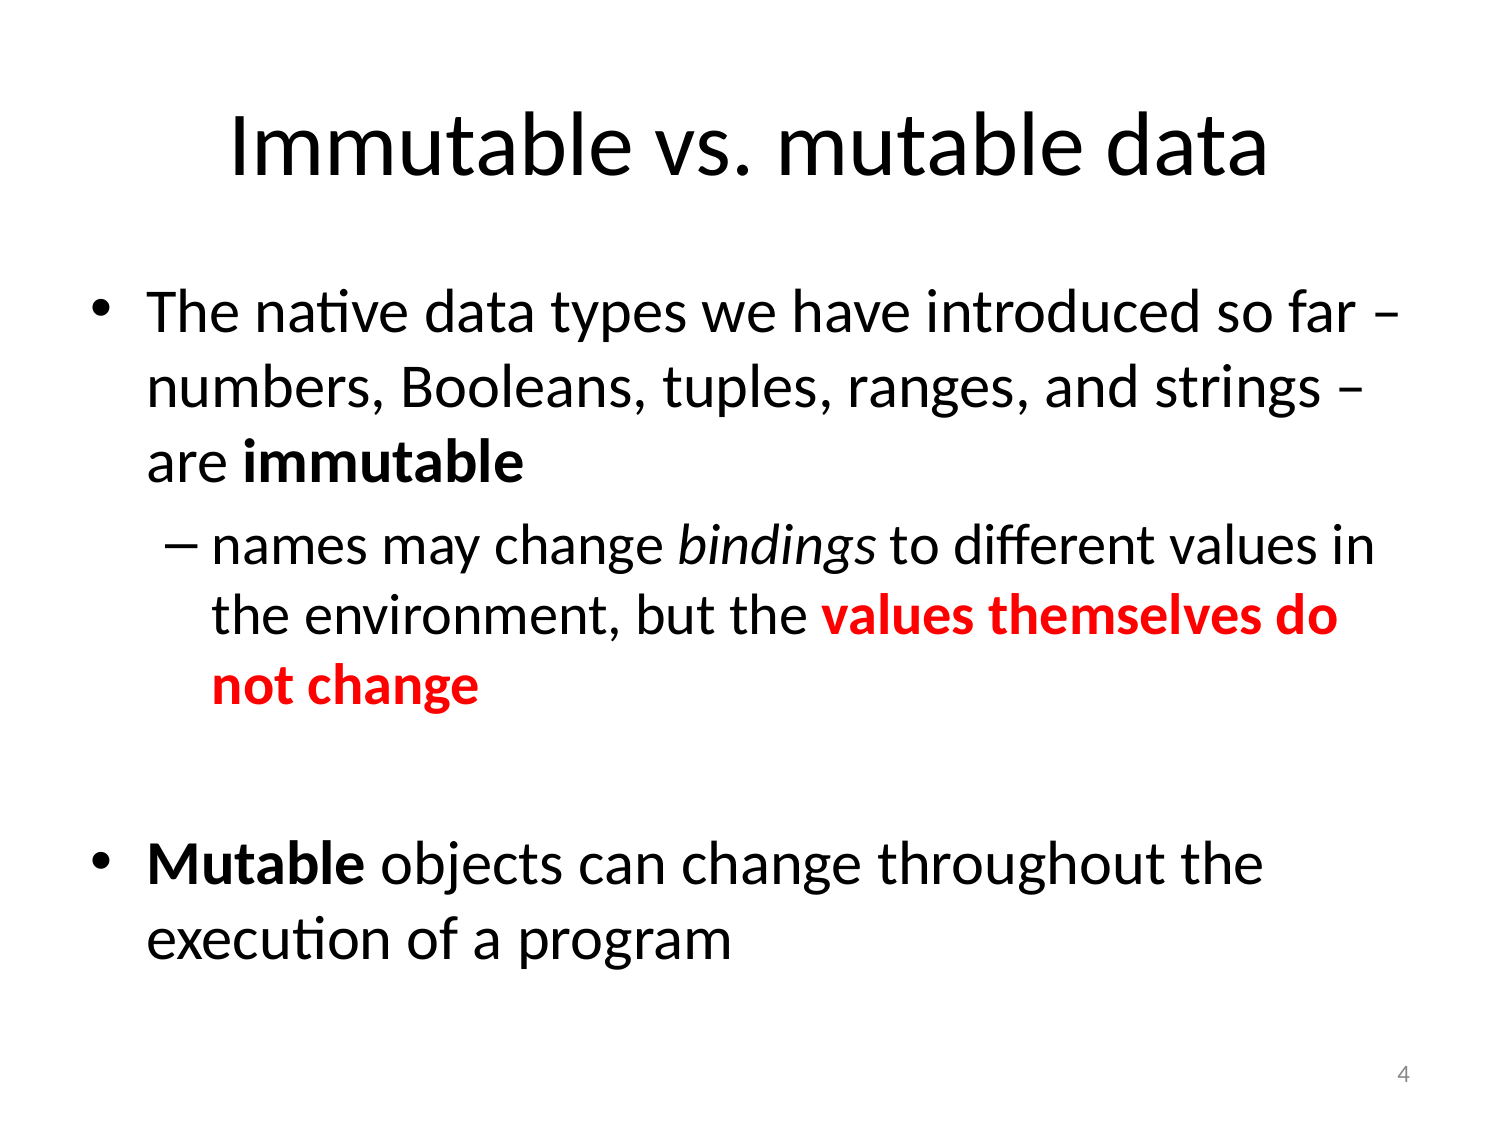

# Immutable vs. mutable data
The native data types we have introduced so far – numbers, Booleans, tuples, ranges, and strings – are immutable
names may change bindings to different values in the environment, but the values themselves do not change

Mutable objects can change throughout the execution of a program
4